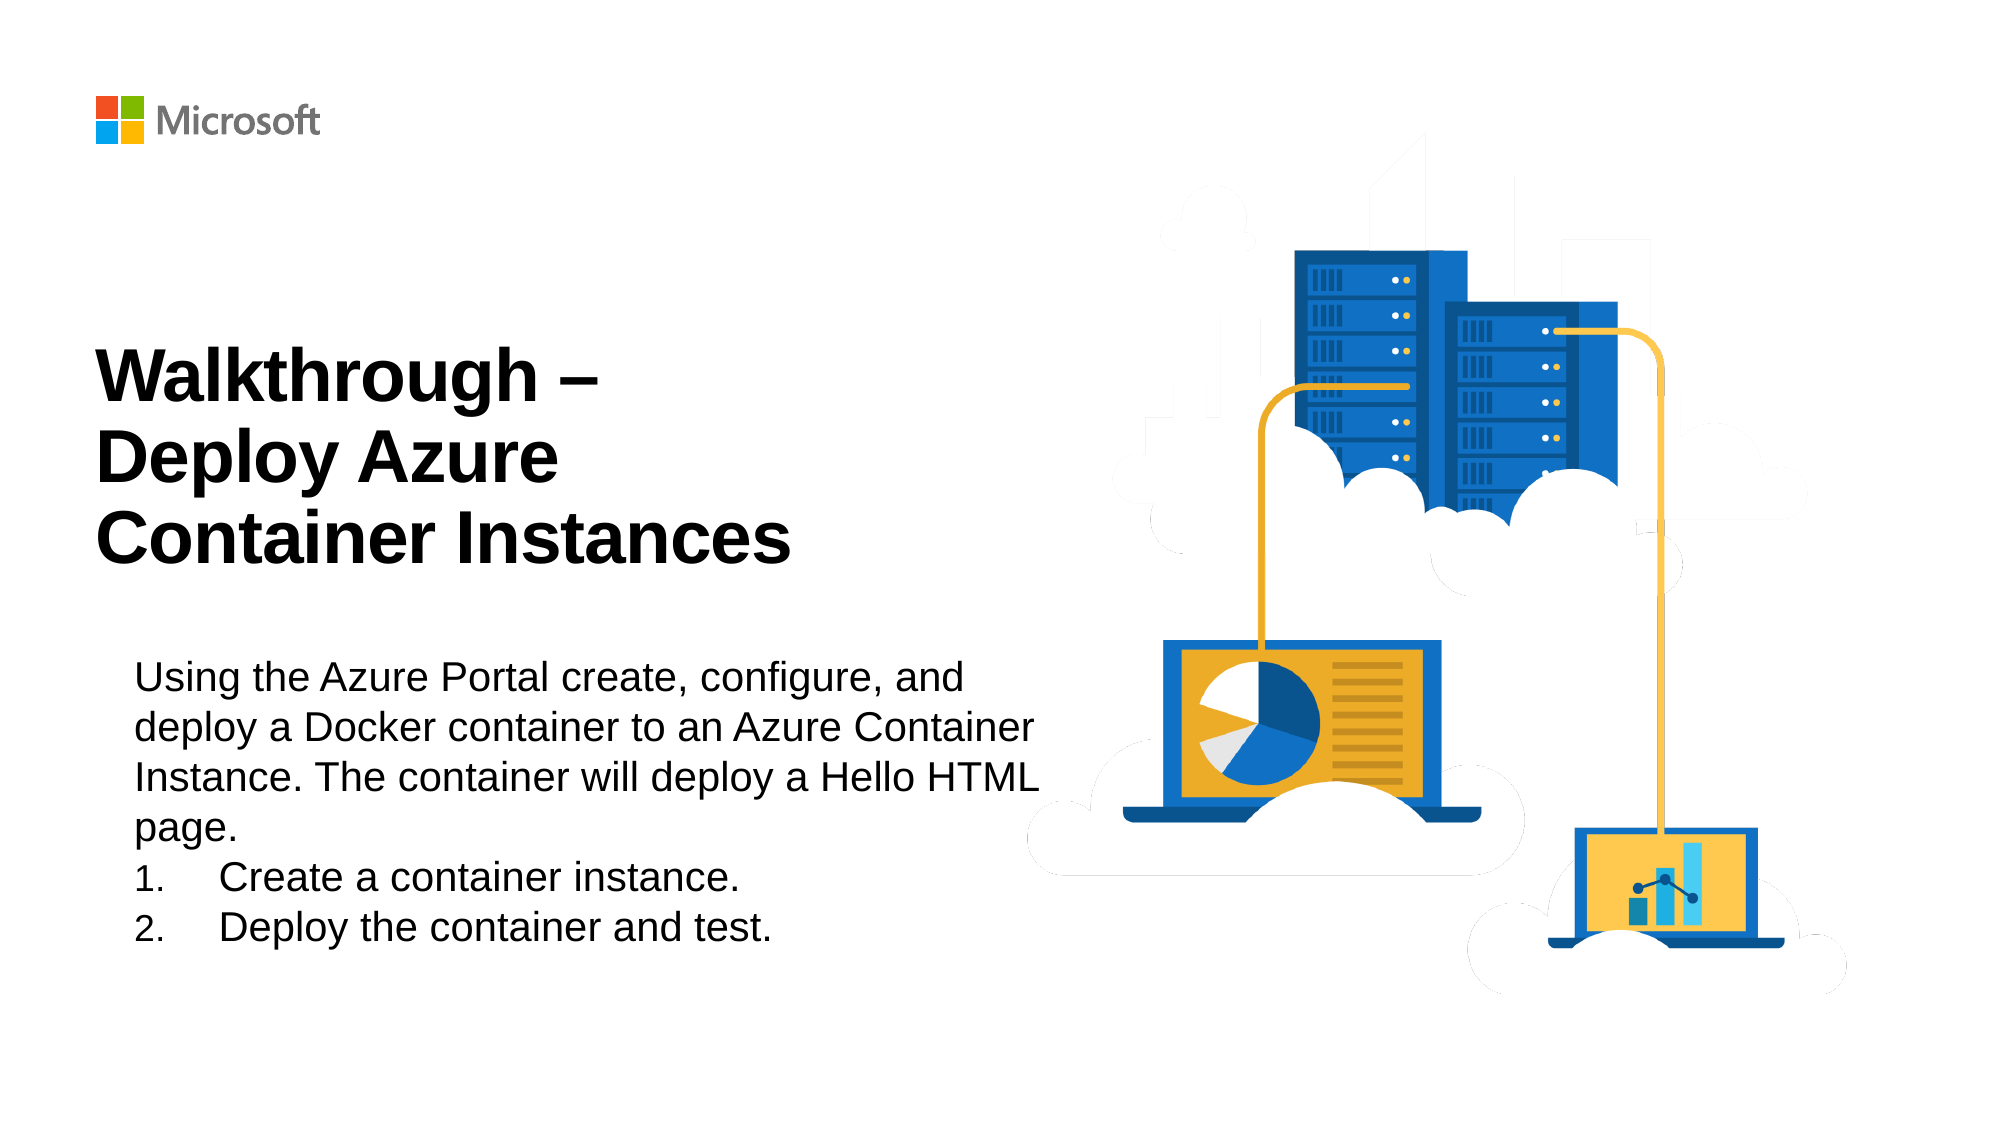

# Walkthrough – Deploy Azure Container Instances
Using the Azure Portal create, configure, and deploy a Docker container to an Azure Container Instance. The container will deploy a Hello HTML page.
Create a container instance.
Deploy the container and test.